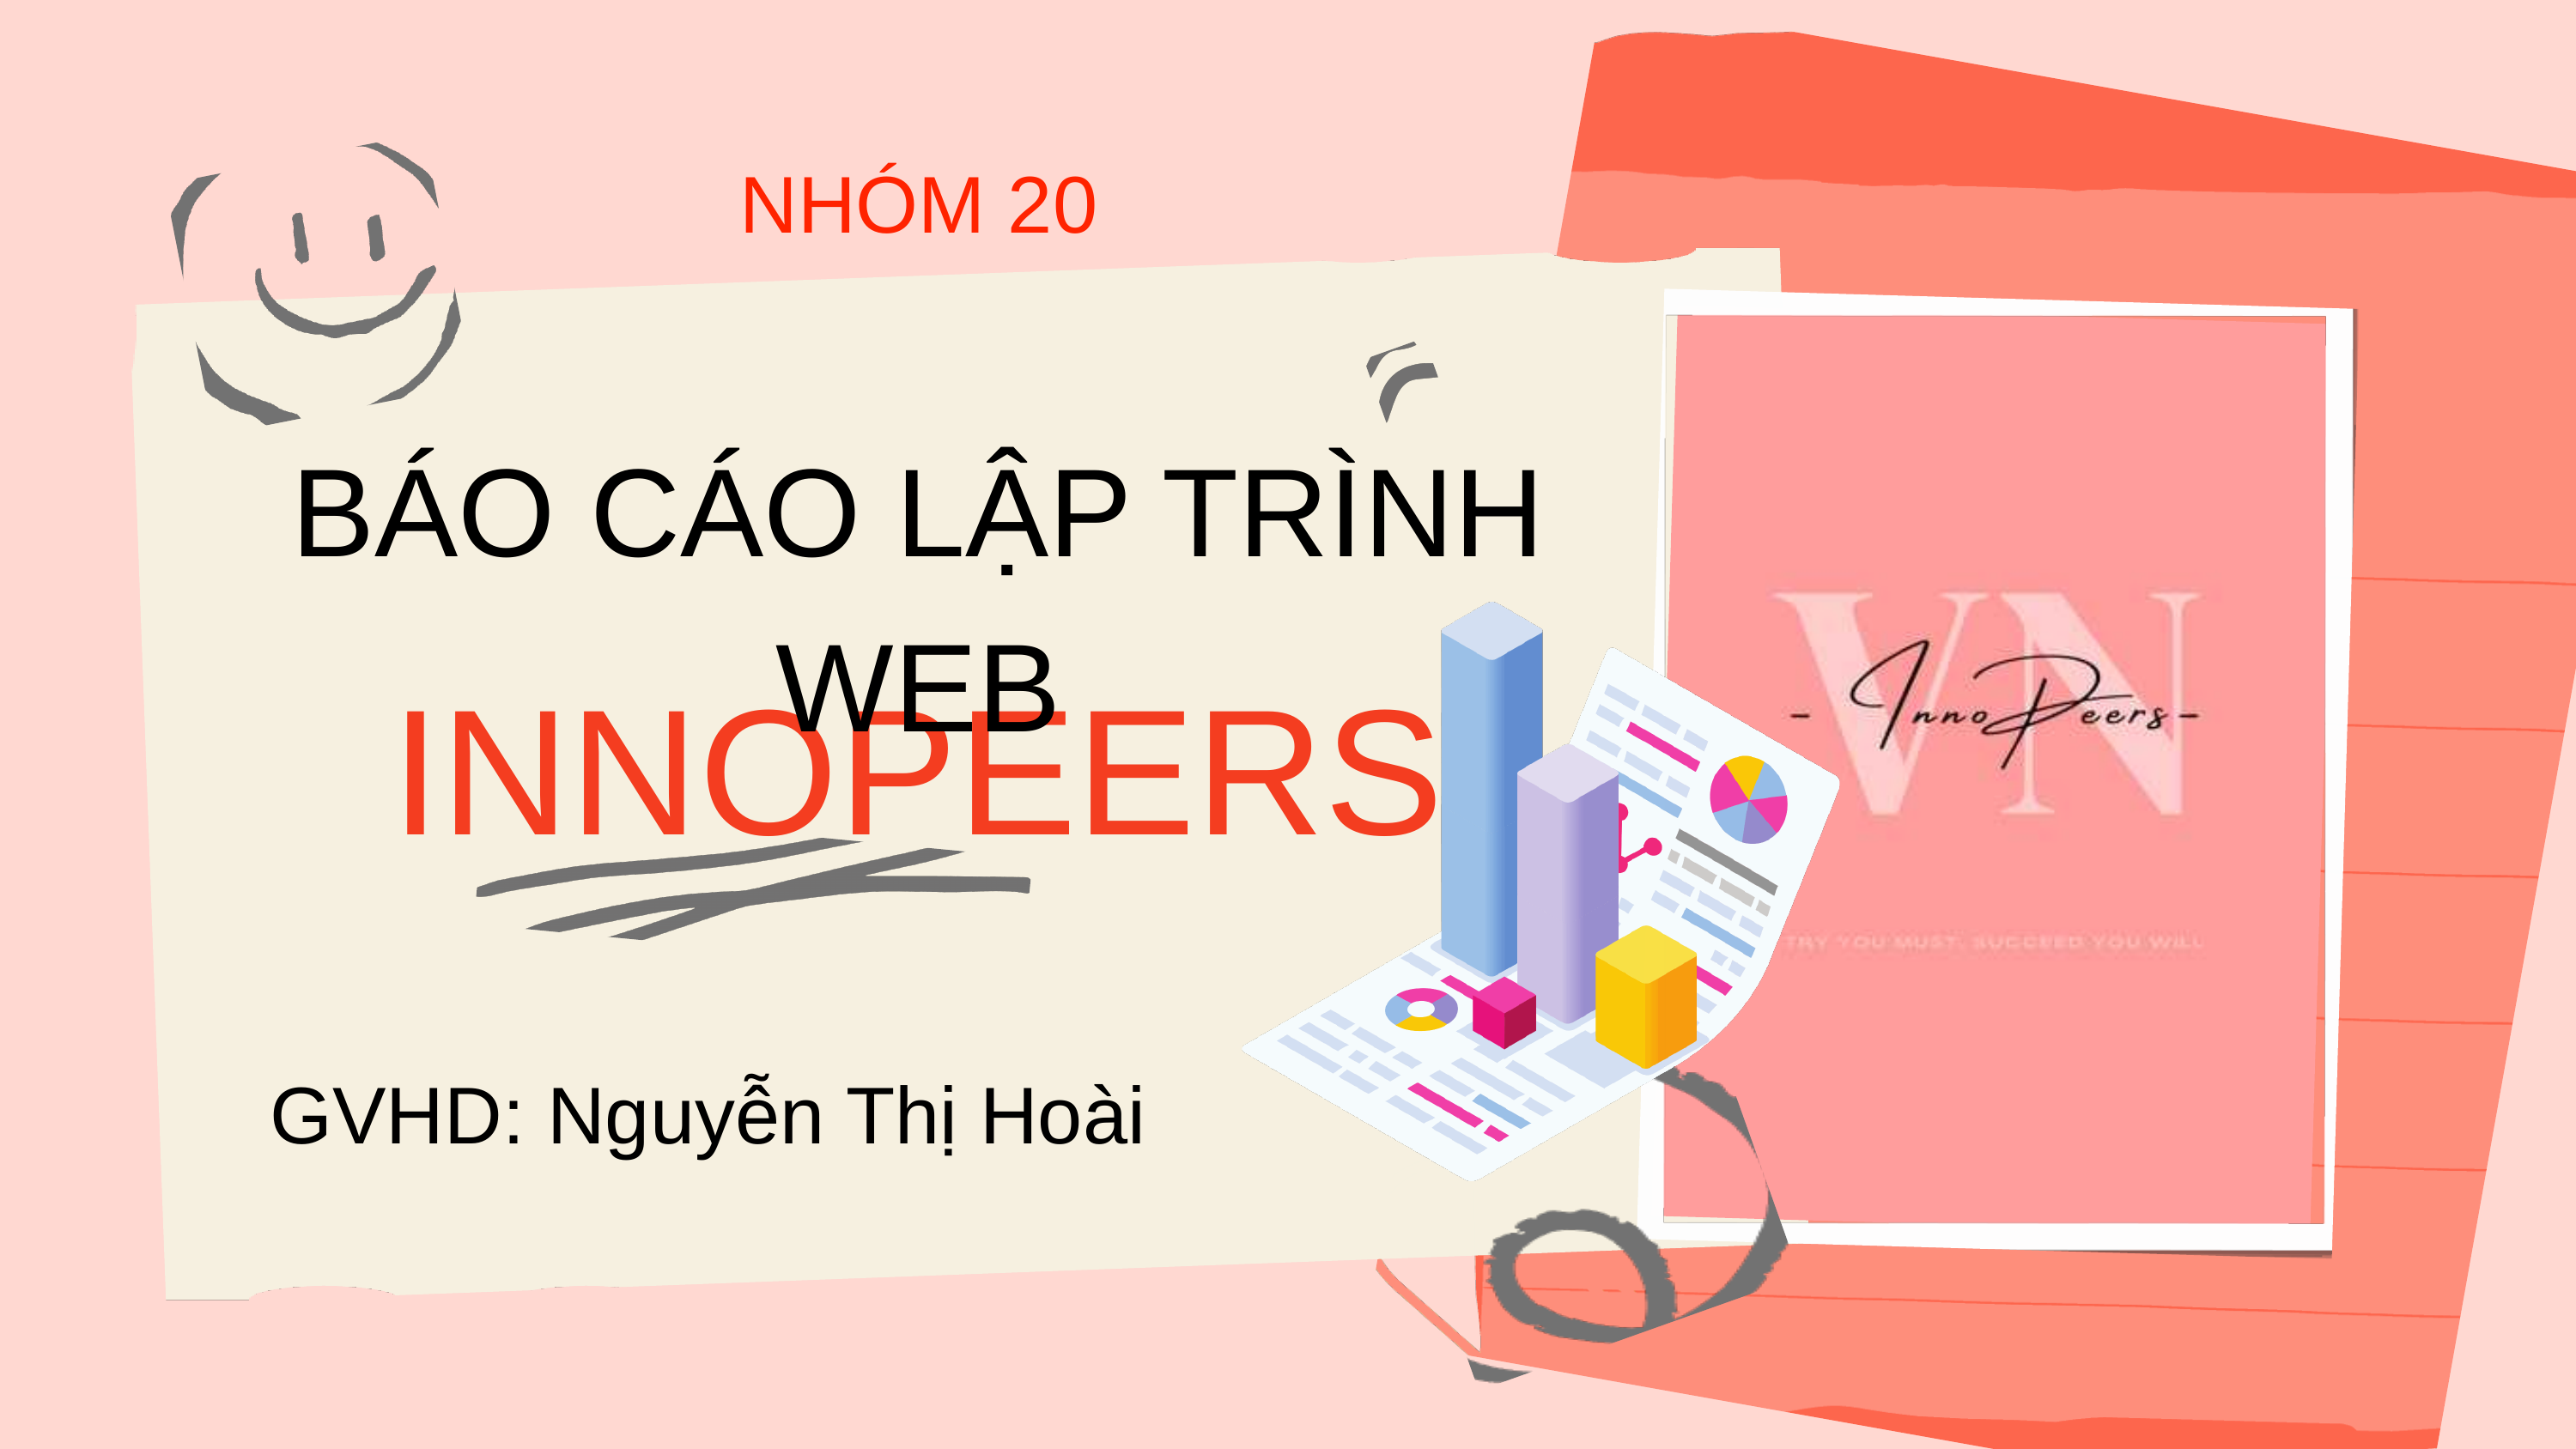

NHÓM 20

BÁO CÁO LẬP TRÌNH WEB

INNOPEERS

GVHD: Nguyễn Thị Hoài